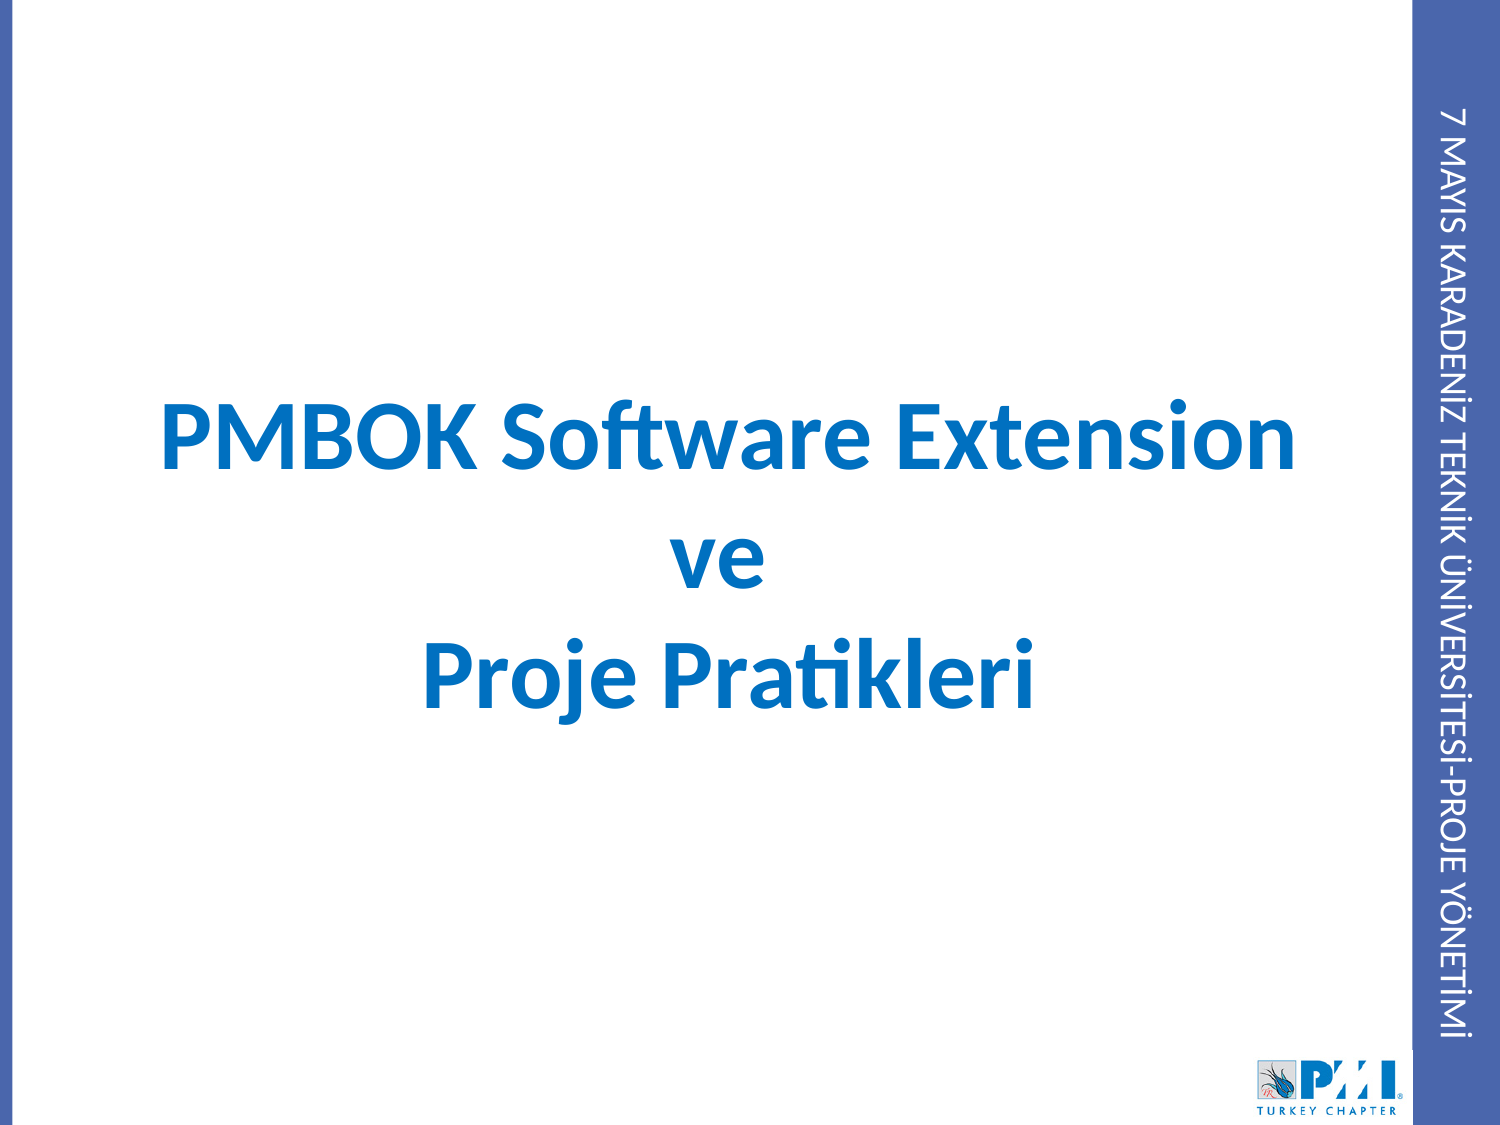

# 7 mayıs KARADENİZ TEKNİK üniversitesi-PROJE YÖNETİMİ
PMBOK Software Extension
ve
Proje Pratikleri